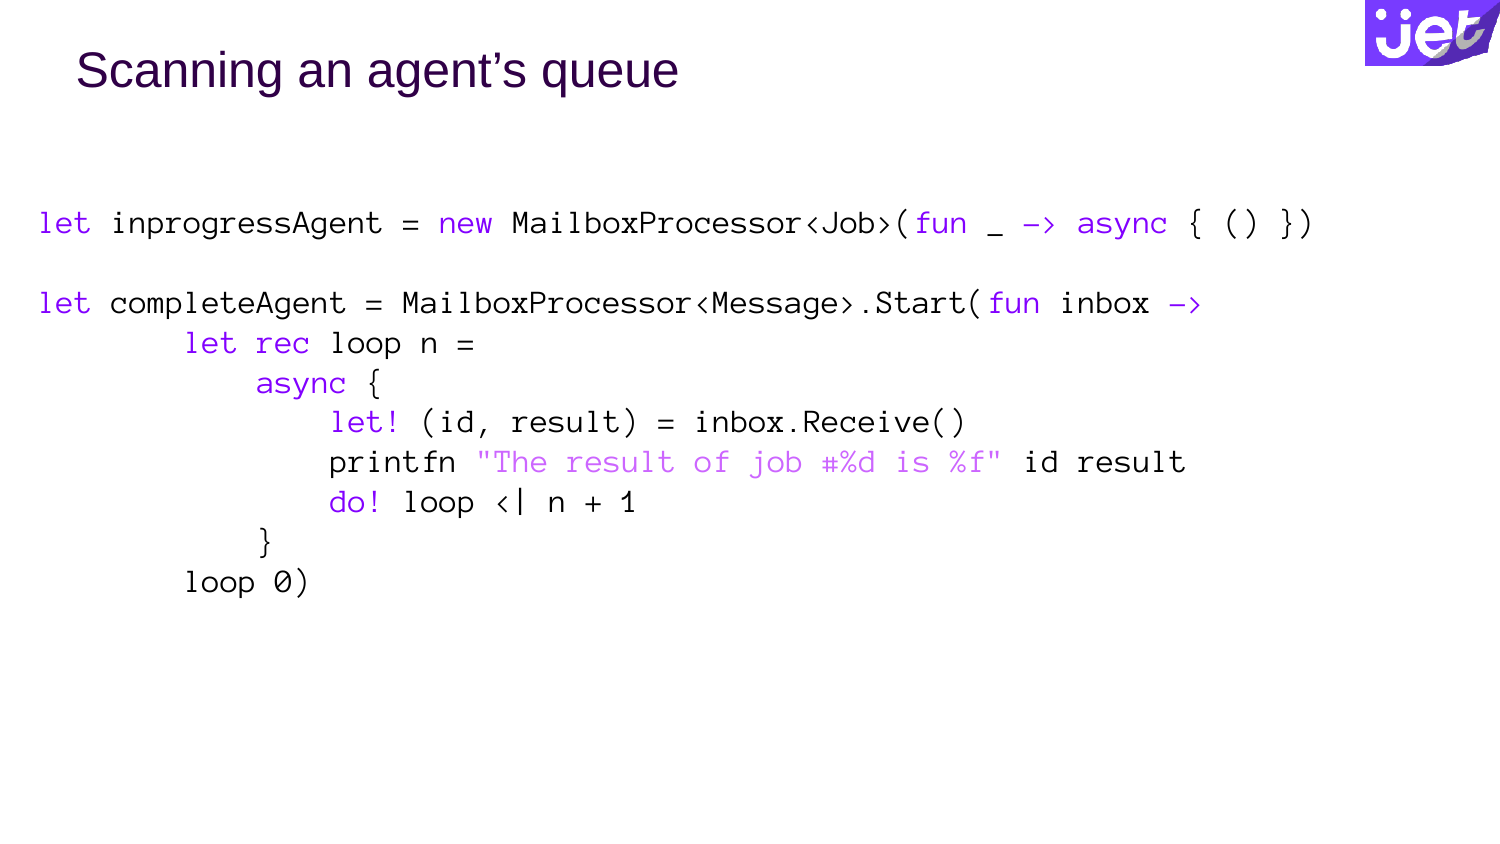

# Scanning an agent’s queue
let inprogressAgent = new MailboxProcessor<Job>(fun _ -> async { () })

let completeAgent = MailboxProcessor<Message>.Start(fun inbox ->
        let rec loop n =
            async {
                let! (id, result) = inbox.Receive()
                printfn "The result of job #%d is %f" id result
                do! loop <| n + 1
            }
        loop 0)